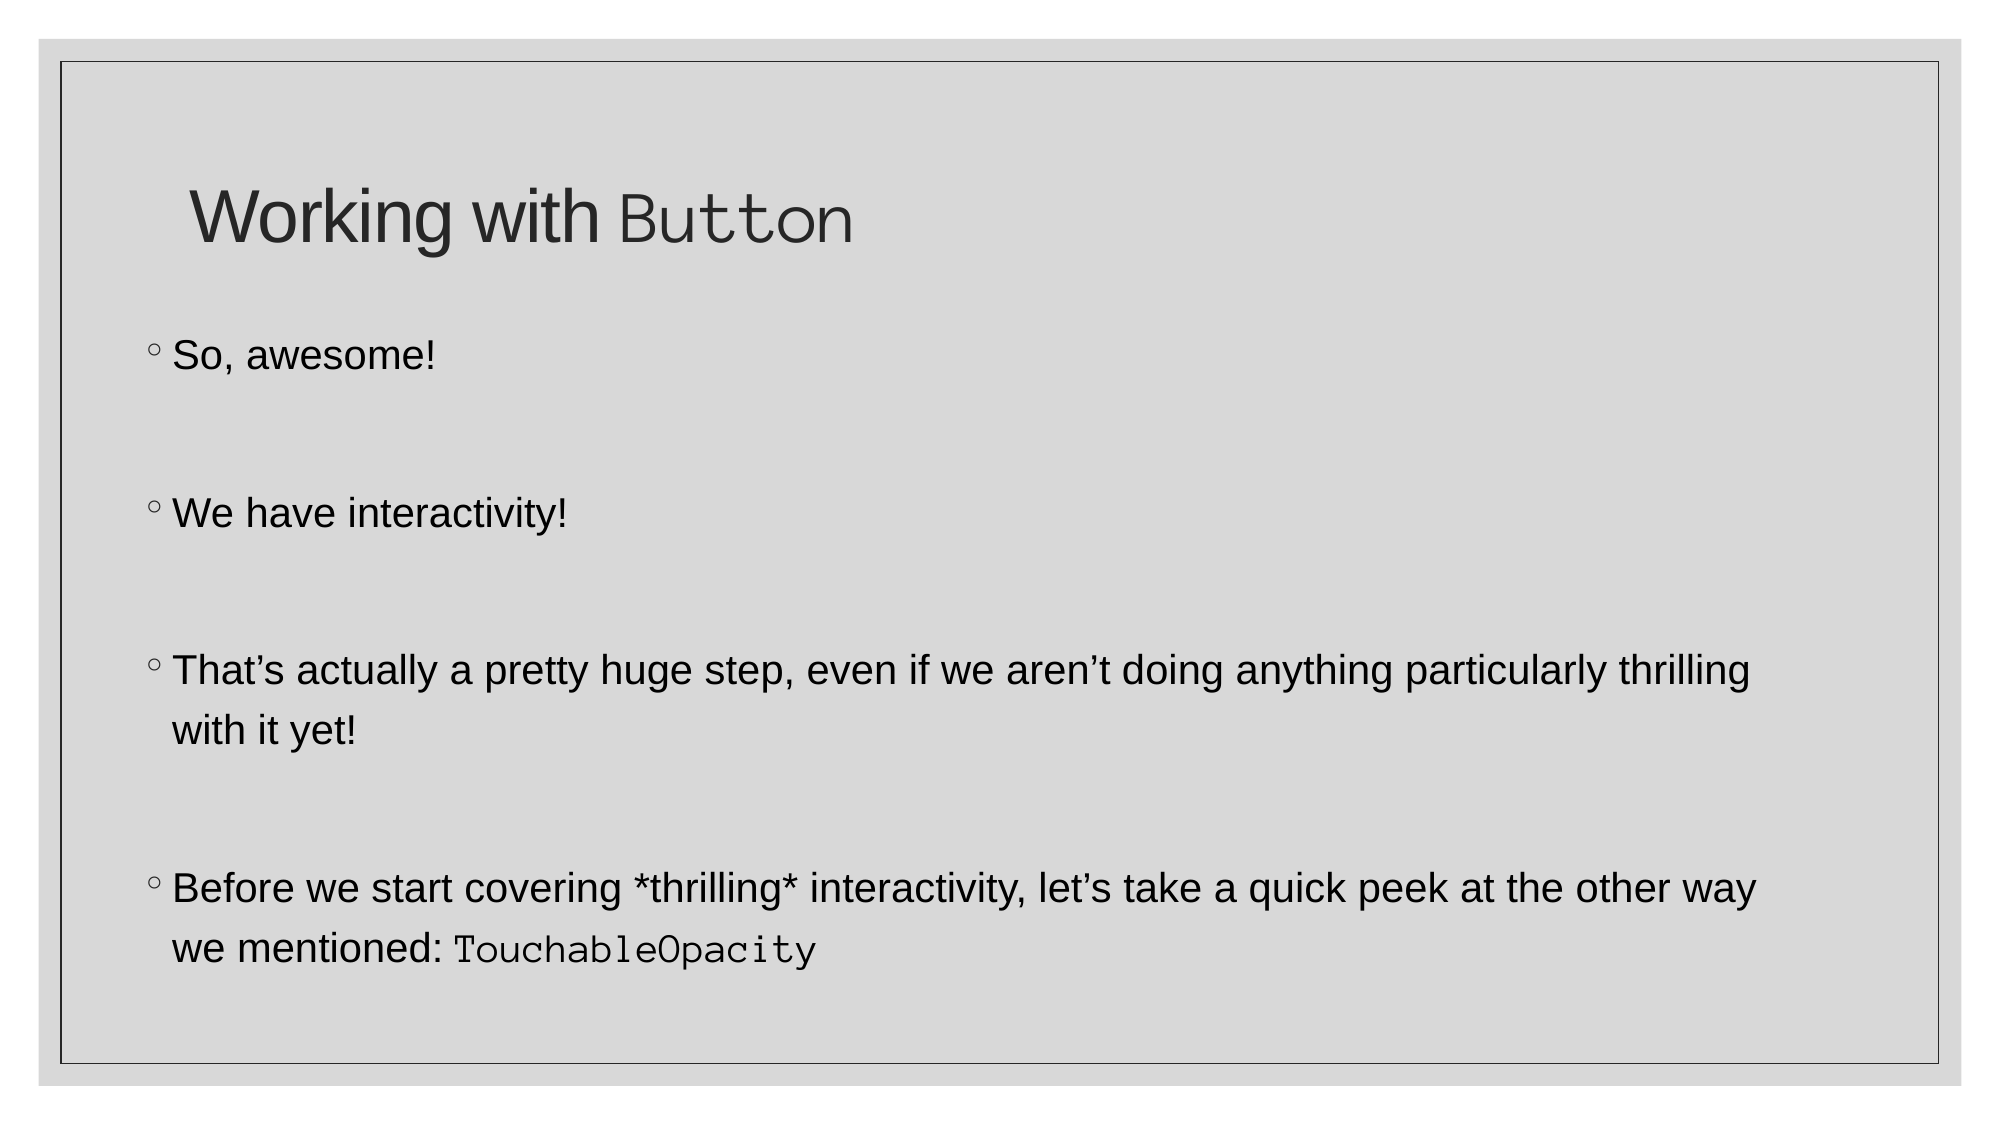

# Working with Button
So, awesome!

We have interactivity!

That’s actually a pretty huge step, even if we aren’t doing anything particularly thrilling with it yet!

Before we start covering *thrilling* interactivity, let’s take a quick peek at the other way we mentioned: TouchableOpacity